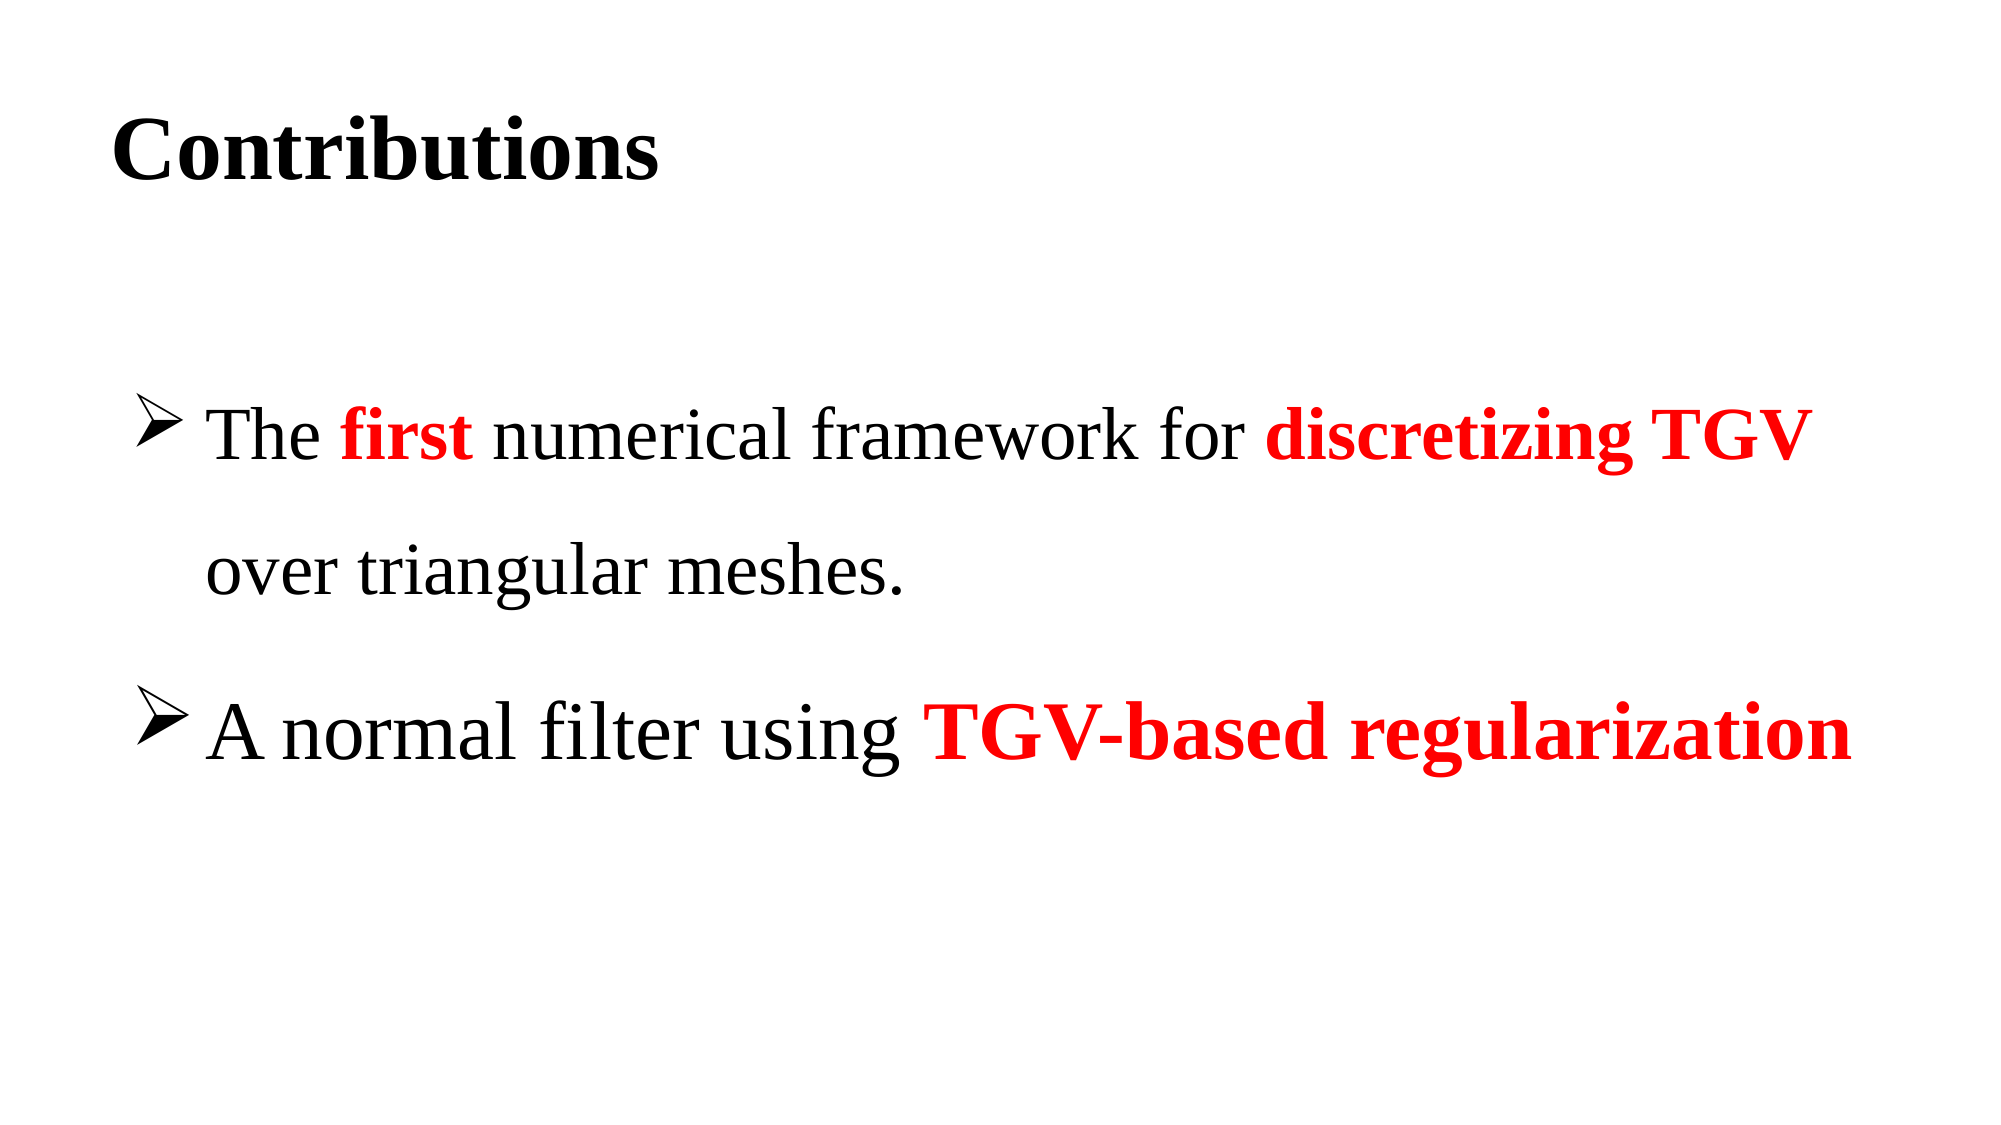

Contributions
The first numerical framework for discretizing TGV over triangular meshes.

A normal filter using TGV-based regularization